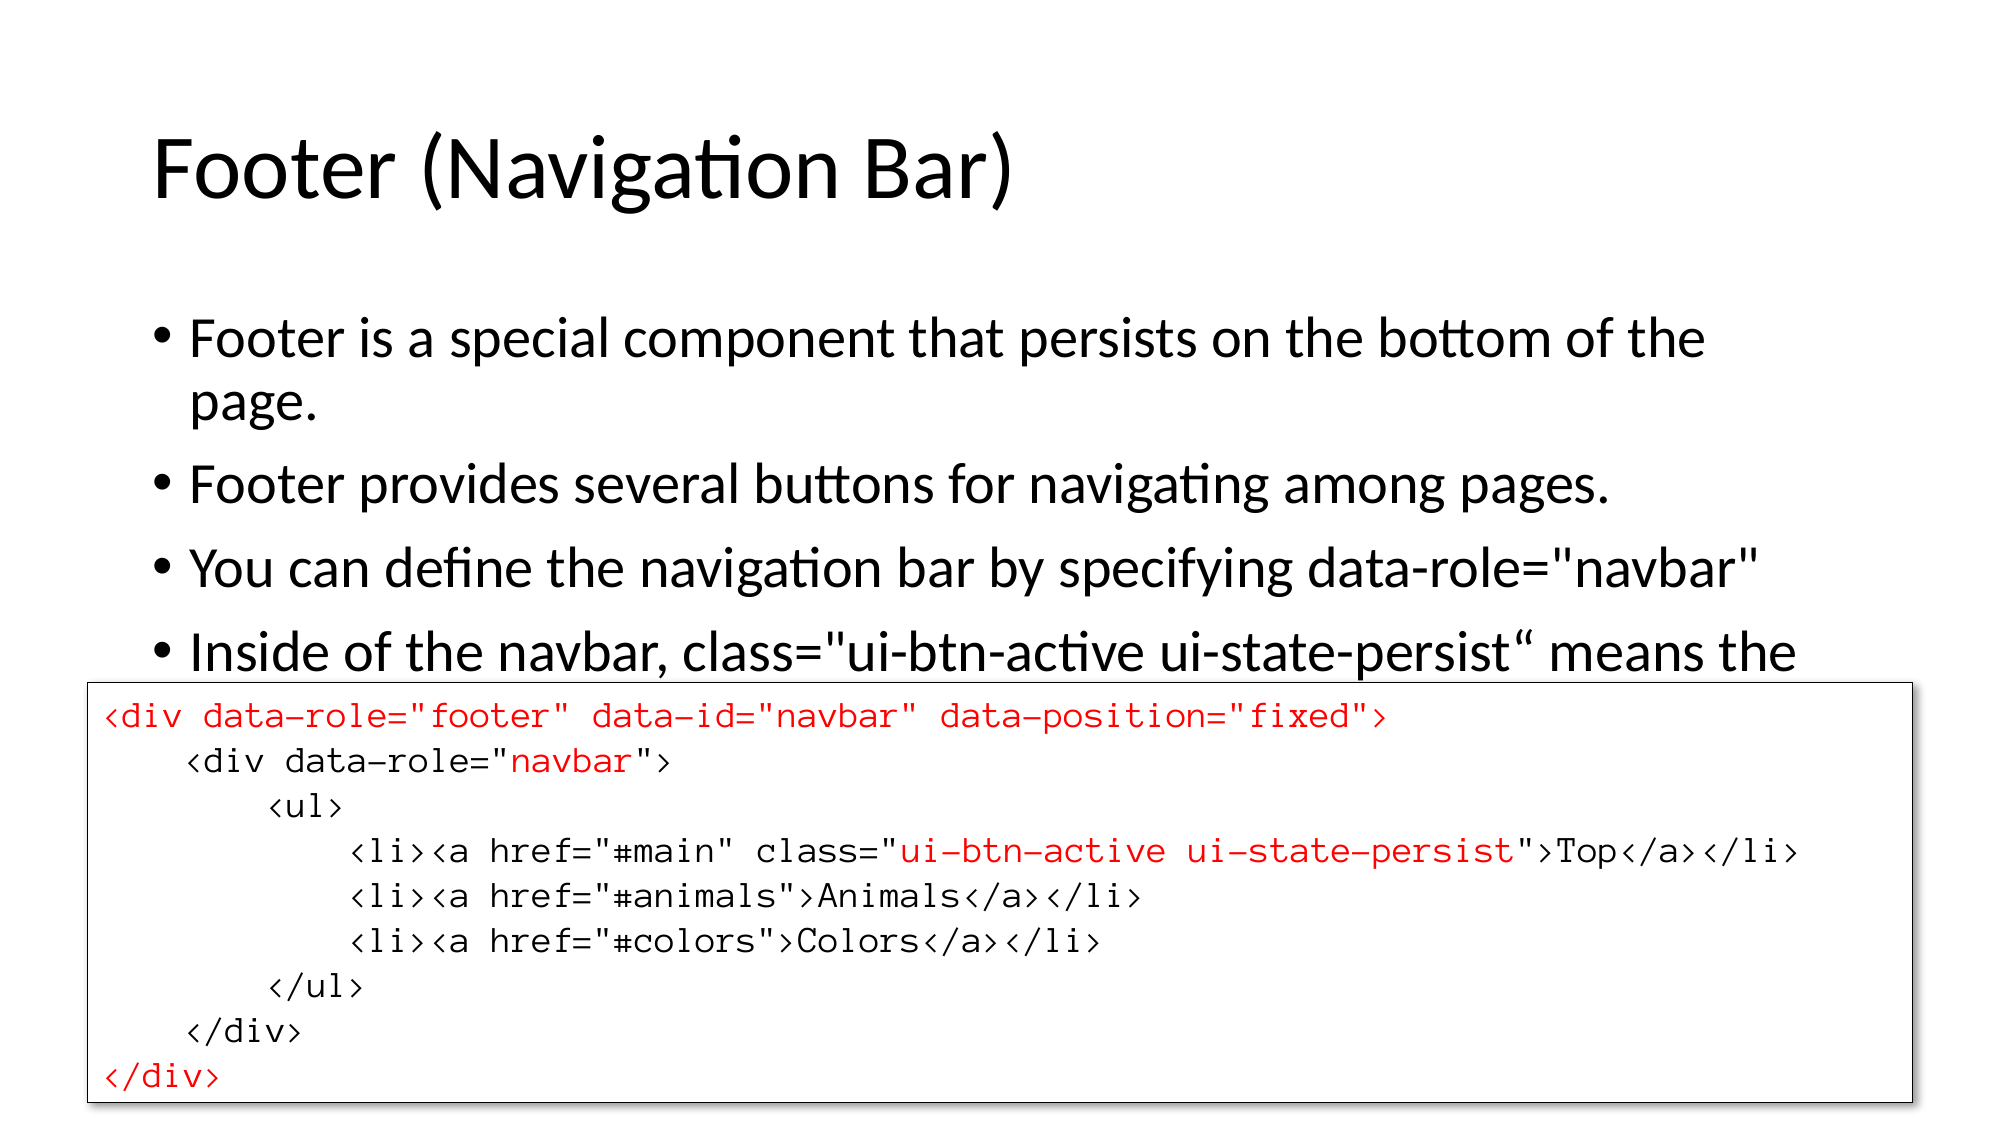

# Footer (Navigation Bar)
Footer is a special component that persists on the bottom of the page.
Footer provides several buttons for navigating among pages.
You can define the navigation bar by specifying data-role="navbar"
Inside of the navbar, class="ui-btn-active ui-state-persist“ means the button is selected currently.

<div data-role="footer" data-id="navbar" data-position="fixed">
    <div data-role="navbar">
        <ul>
            <li><a href="#main" class="ui-btn-active ui-state-persist">Top</a></li>
            <li><a href="#animals">Animals</a></li>
            <li><a href="#colors">Colors</a></li>
        </ul>
    </div>
</div>
134